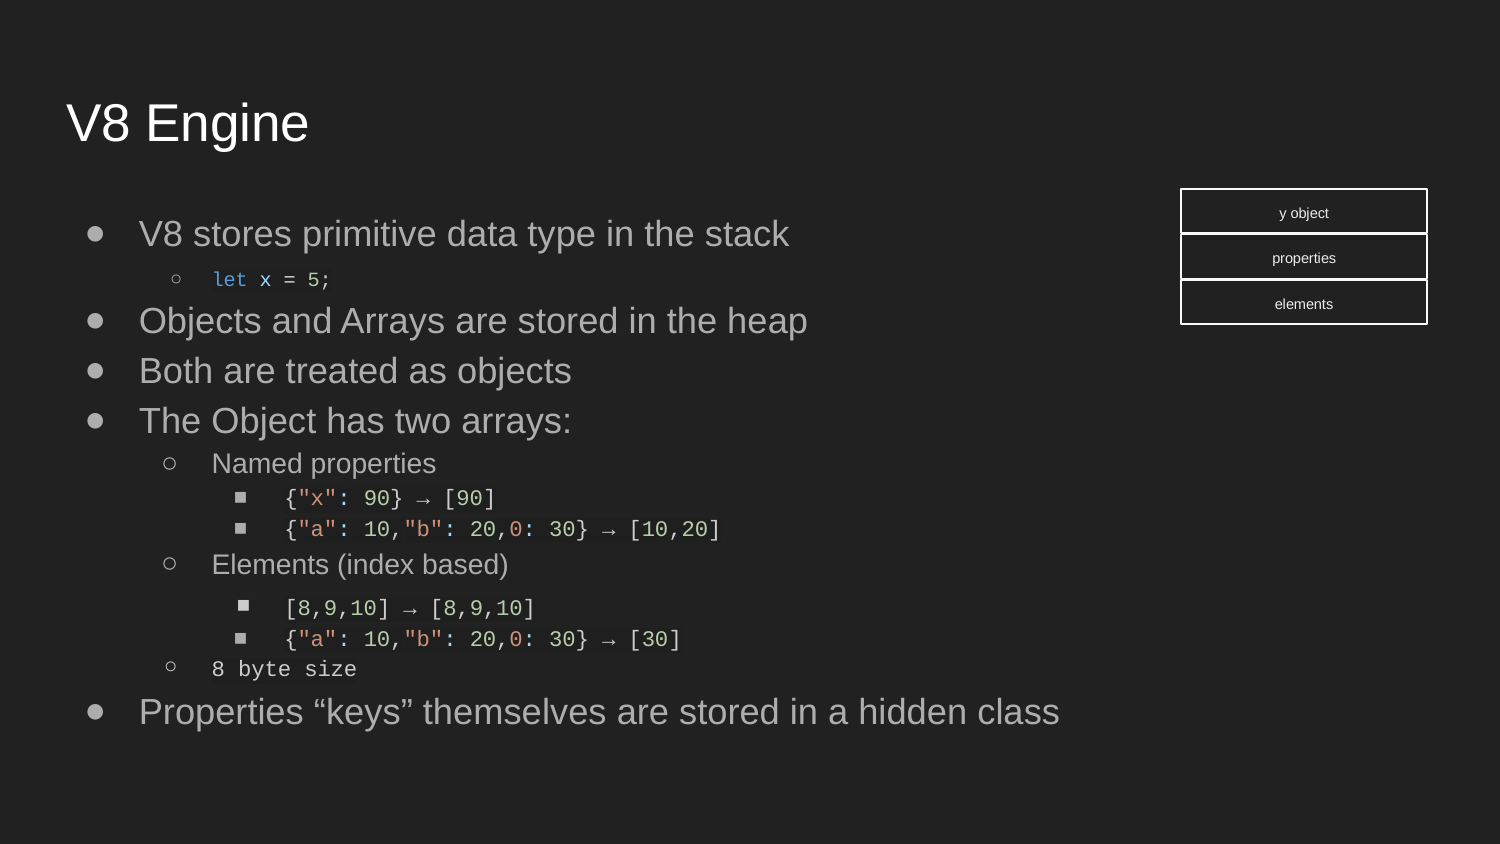

# V8 Engine
V8 stores primitive data type in the stack
let x = 5;
Objects and Arrays are stored in the heap
Both are treated as objects
The Object has two arrays:
Named properties
{"x": 90} → [90]
{"a": 10,"b": 20,0: 30} → [10,20]
Elements (index based)
[8,9,10] → [8,9,10]
{"a": 10,"b": 20,0: 30} → [30]
8 byte size
Properties “keys” themselves are stored in a hidden class
y object
properties
elements